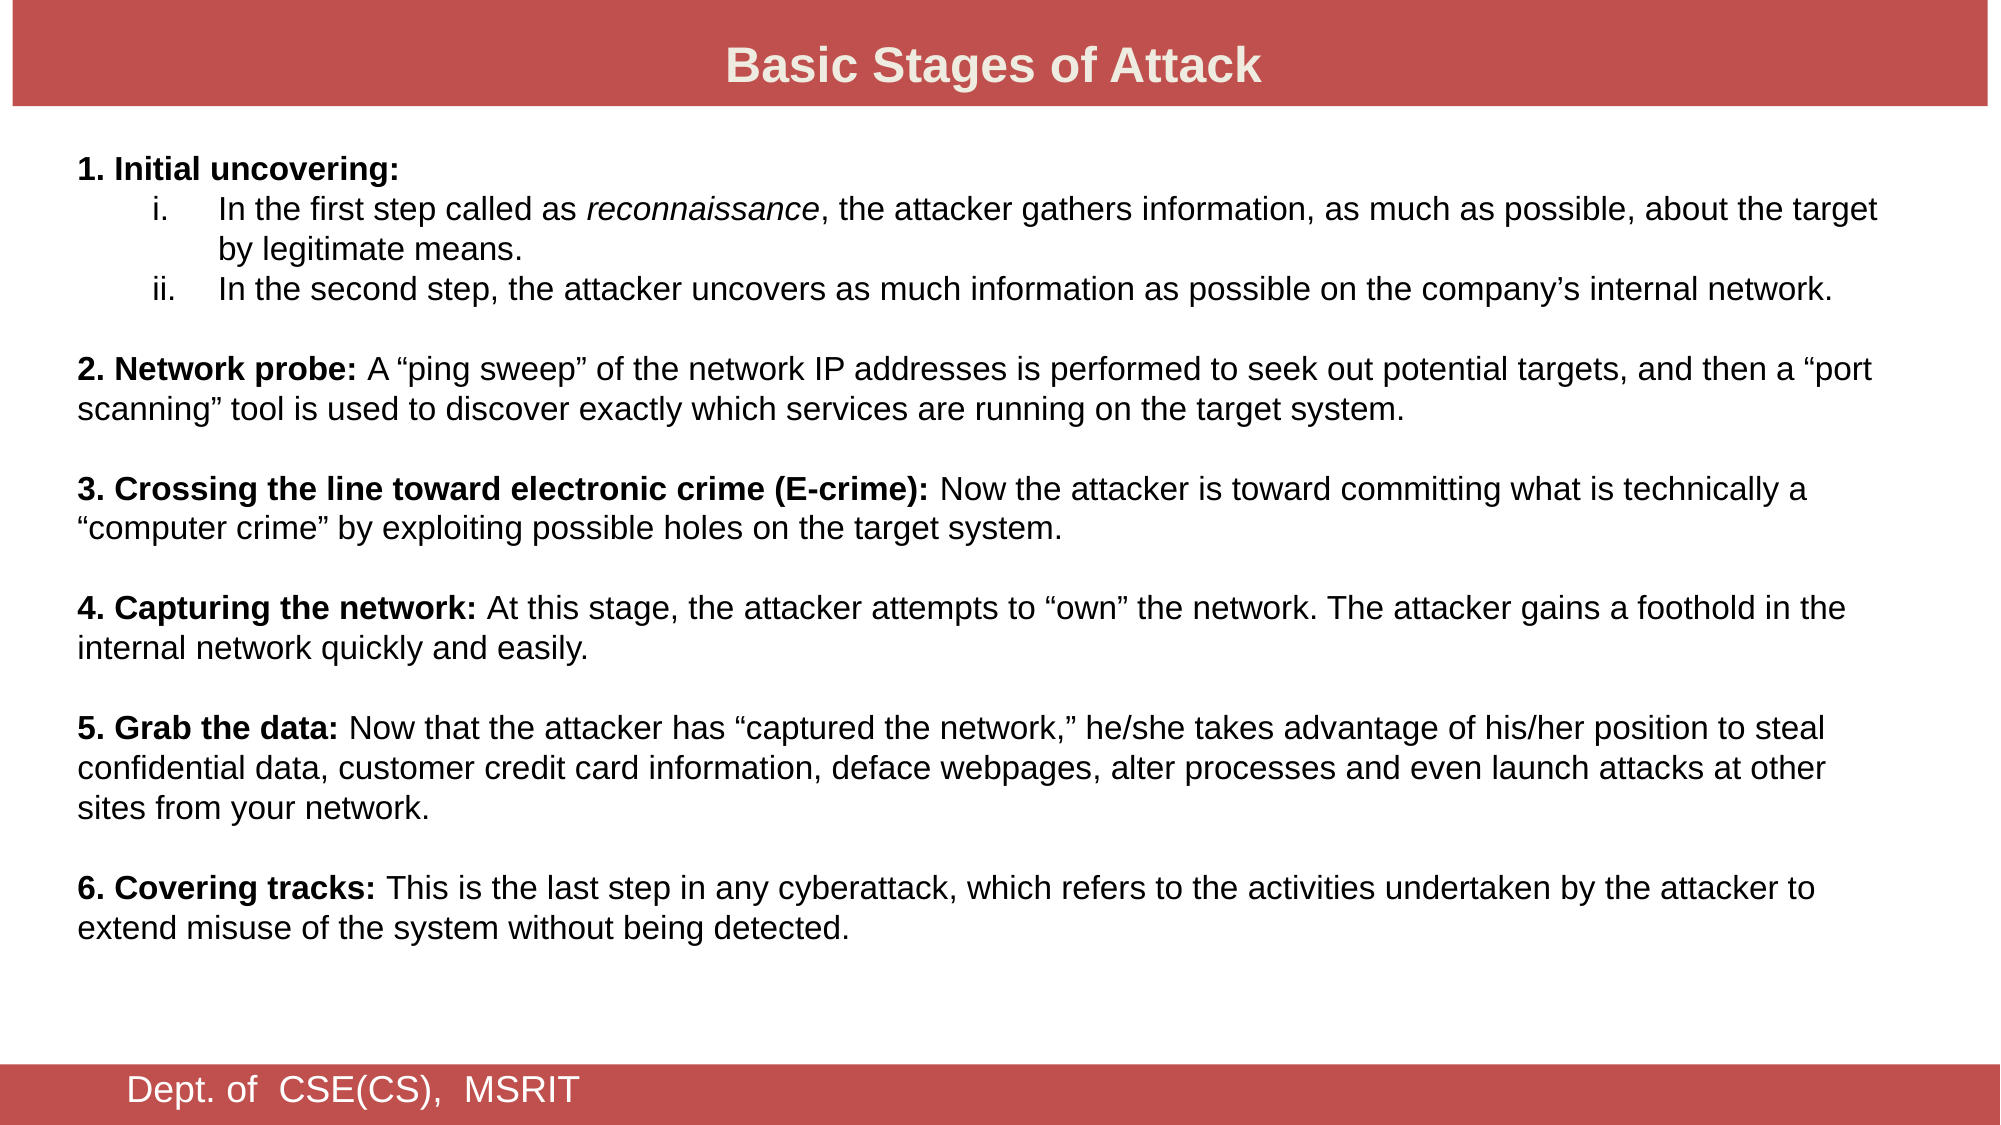

Basic Stages of Attack

1. Initial uncovering:
In the first step called as reconnaissance, the attacker gathers information, as much as possible, about the target by legitimate means.
In the second step, the attacker uncovers as much information as possible on the company’s internal network.

2. Network probe: A “ping sweep” of the network IP addresses is performed to seek out potential targets, and then a “port scanning” tool is used to discover exactly which services are running on the target system.

3. Crossing the line toward electronic crime (E-crime): Now the attacker is toward committing what is technically a “computer crime” by exploiting possible holes on the target system.

4. Capturing the network: At this stage, the attacker attempts to “own” the network. The attacker gains a foothold in the internal network quickly and easily.

5. Grab the data: Now that the attacker has “captured the network,” he/she takes advantage of his/her position to steal confidential data, customer credit card information, deface webpages, alter processes and even launch attacks at other sites from your network.

6. Covering tracks: This is the last step in any cyberattack, which refers to the activities undertaken by the attacker to extend misuse of the system without being detected.

Dept. of  CSE(CS),  MSRIT